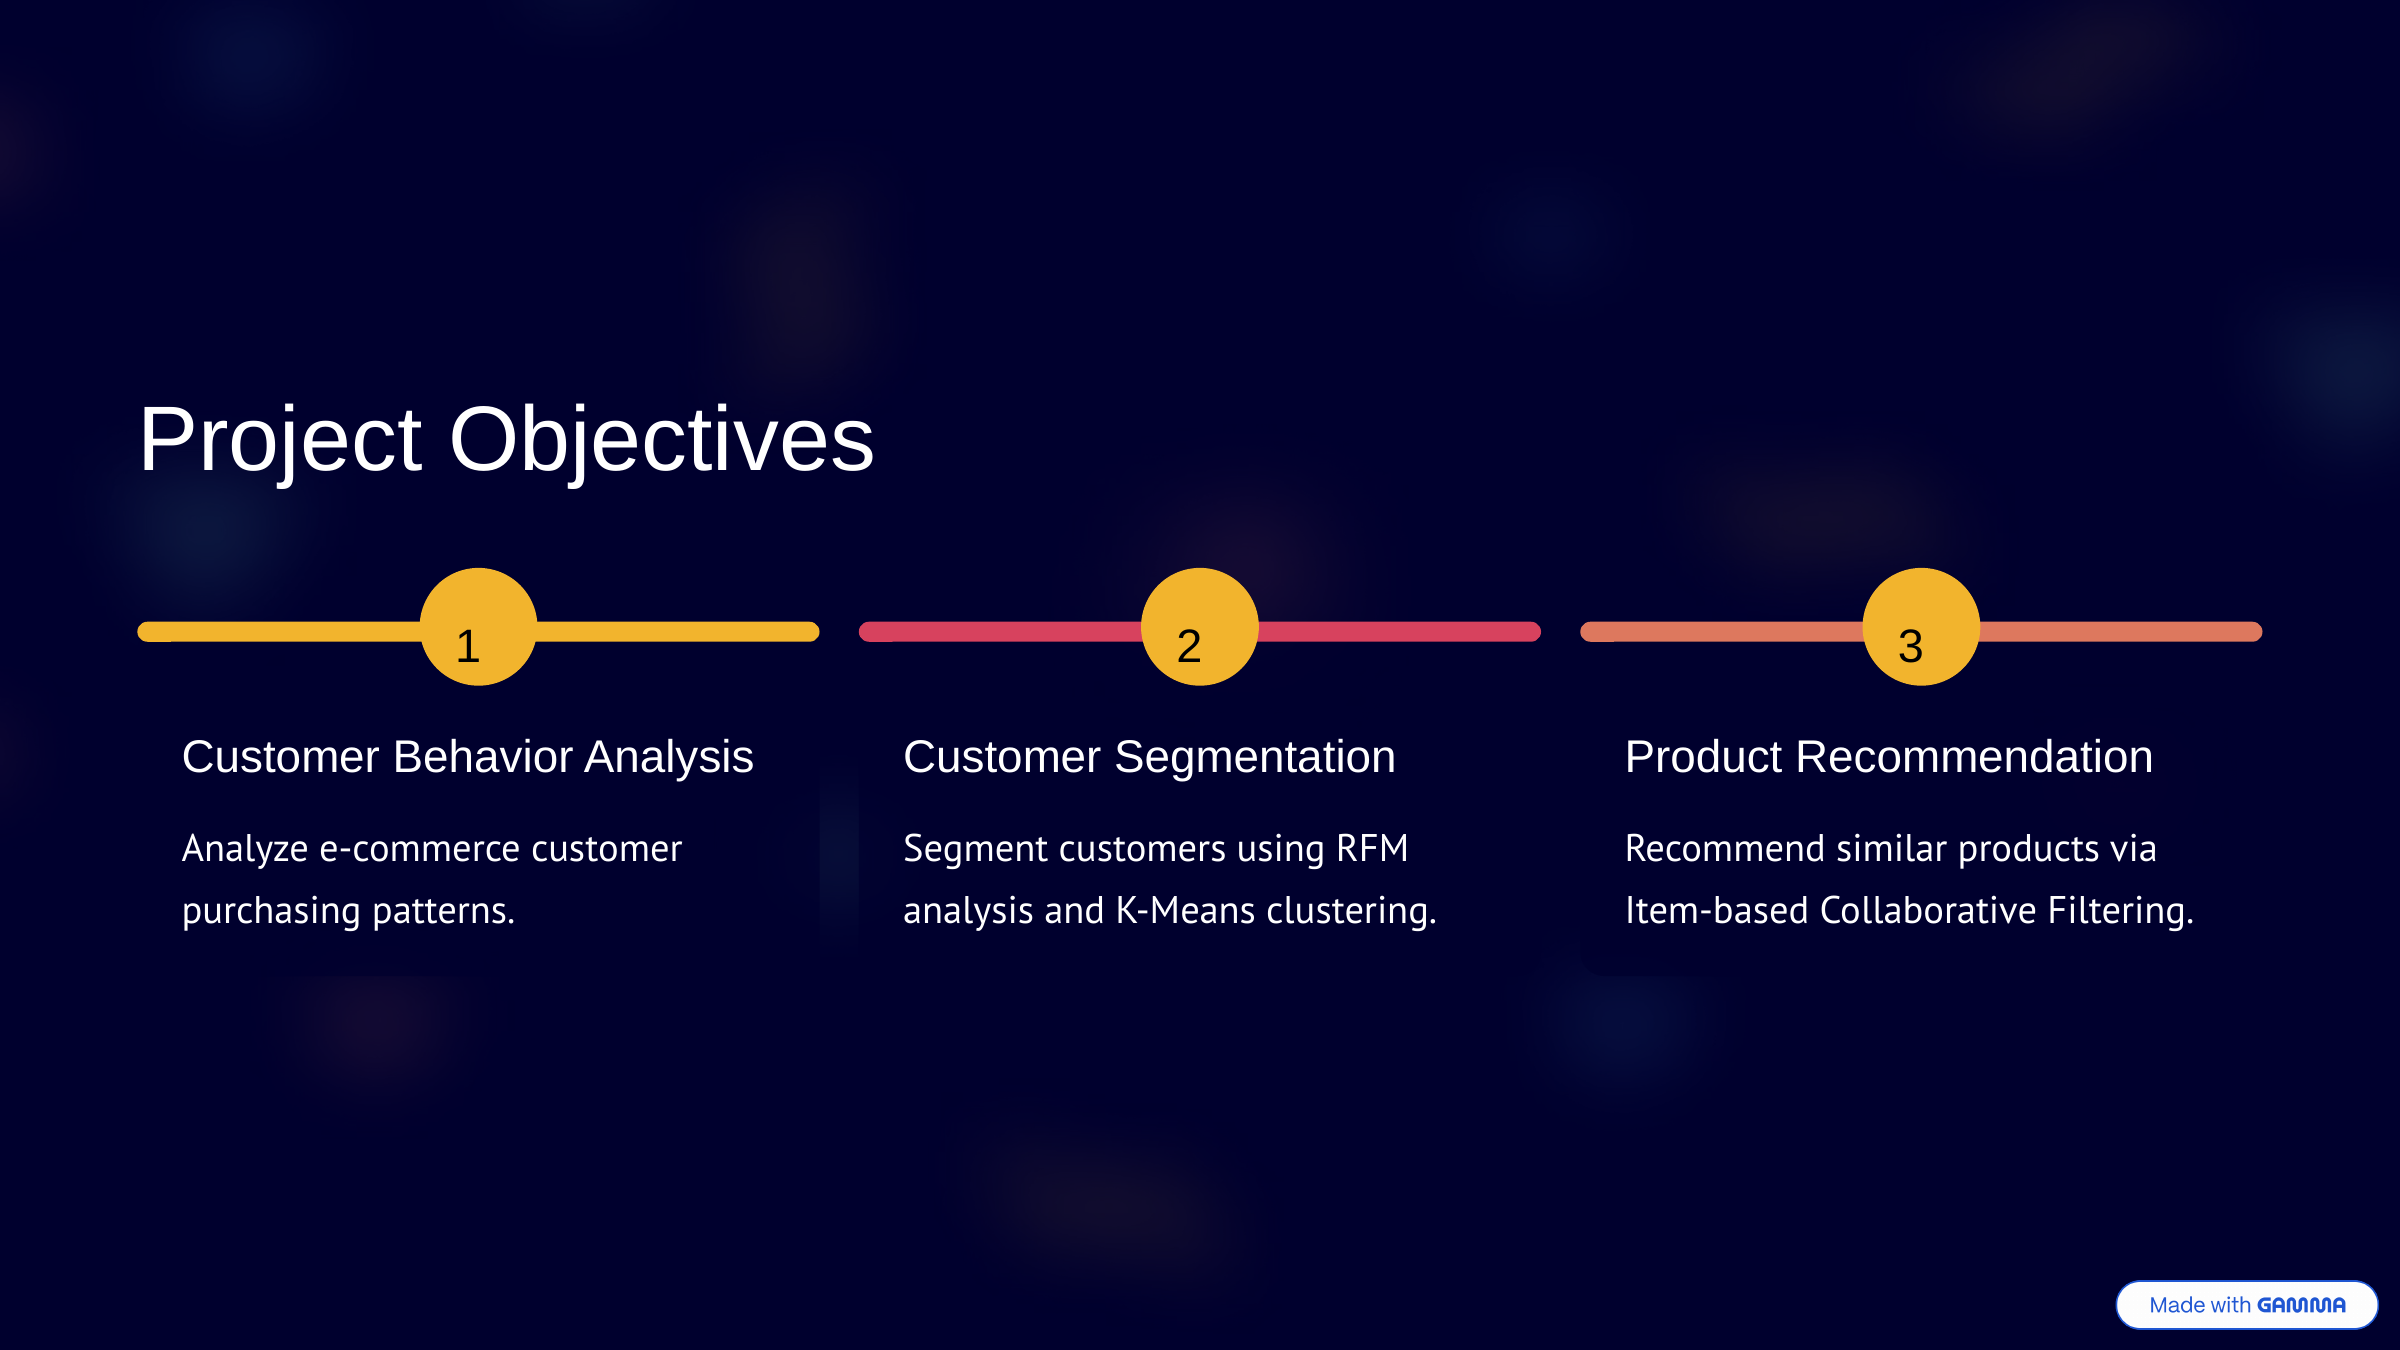

Project Objectives

1
2
3

Customer Behavior Analysis
Customer Segmentation
Product Recommendation
Analyze e-commerce customer purchasing patterns.
Segment customers using RFM analysis and K-Means clustering.
Recommend similar products via Item-based Collaborative Filtering.